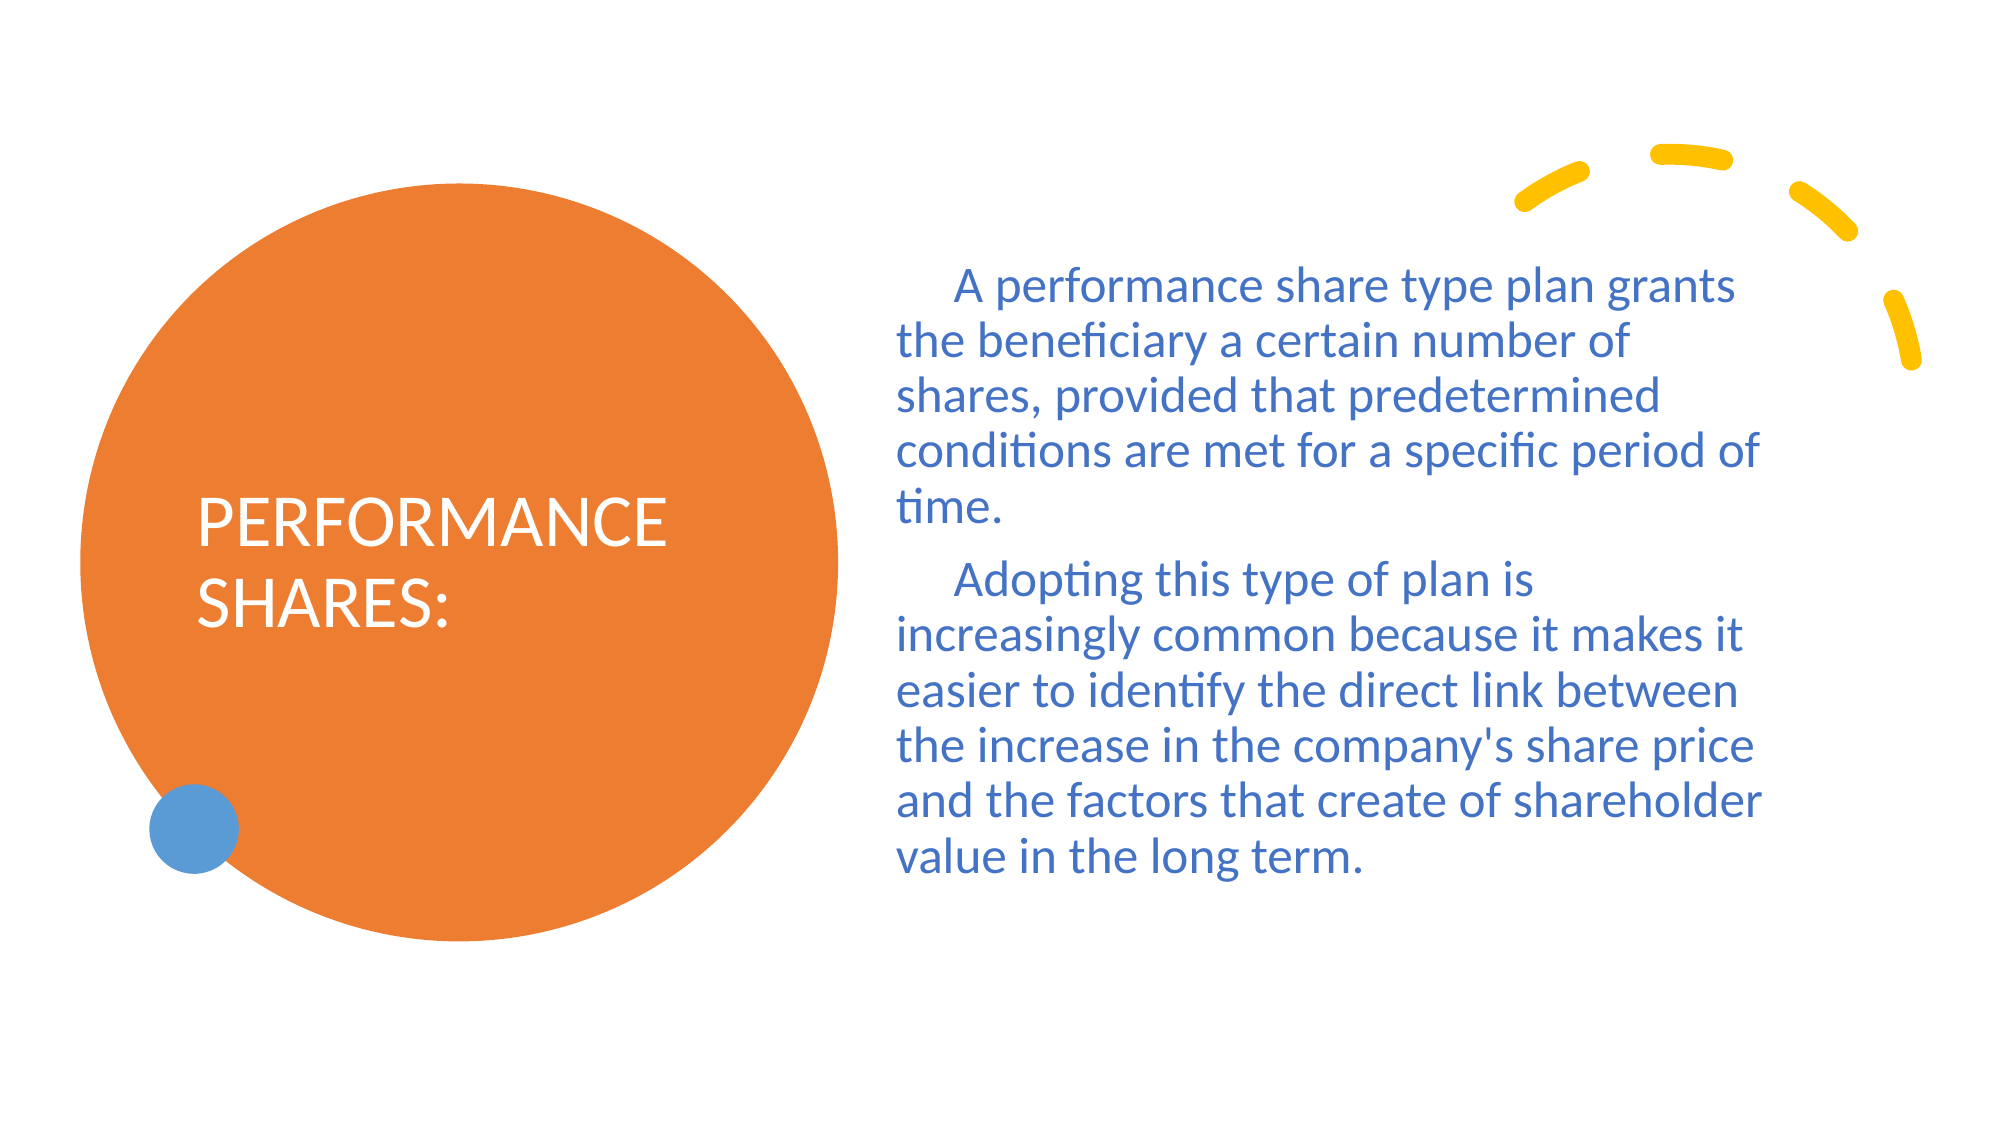

A performance share type plan grants the beneficiary a certain number of shares, provided that predetermined conditions are met for a specific period of time.
     Adopting this type of plan is increasingly common because it makes it easier to identify the direct link between the increase in the company's share price and the factors that create of shareholder value in the long term.
# PERFORMANCE SHARES: